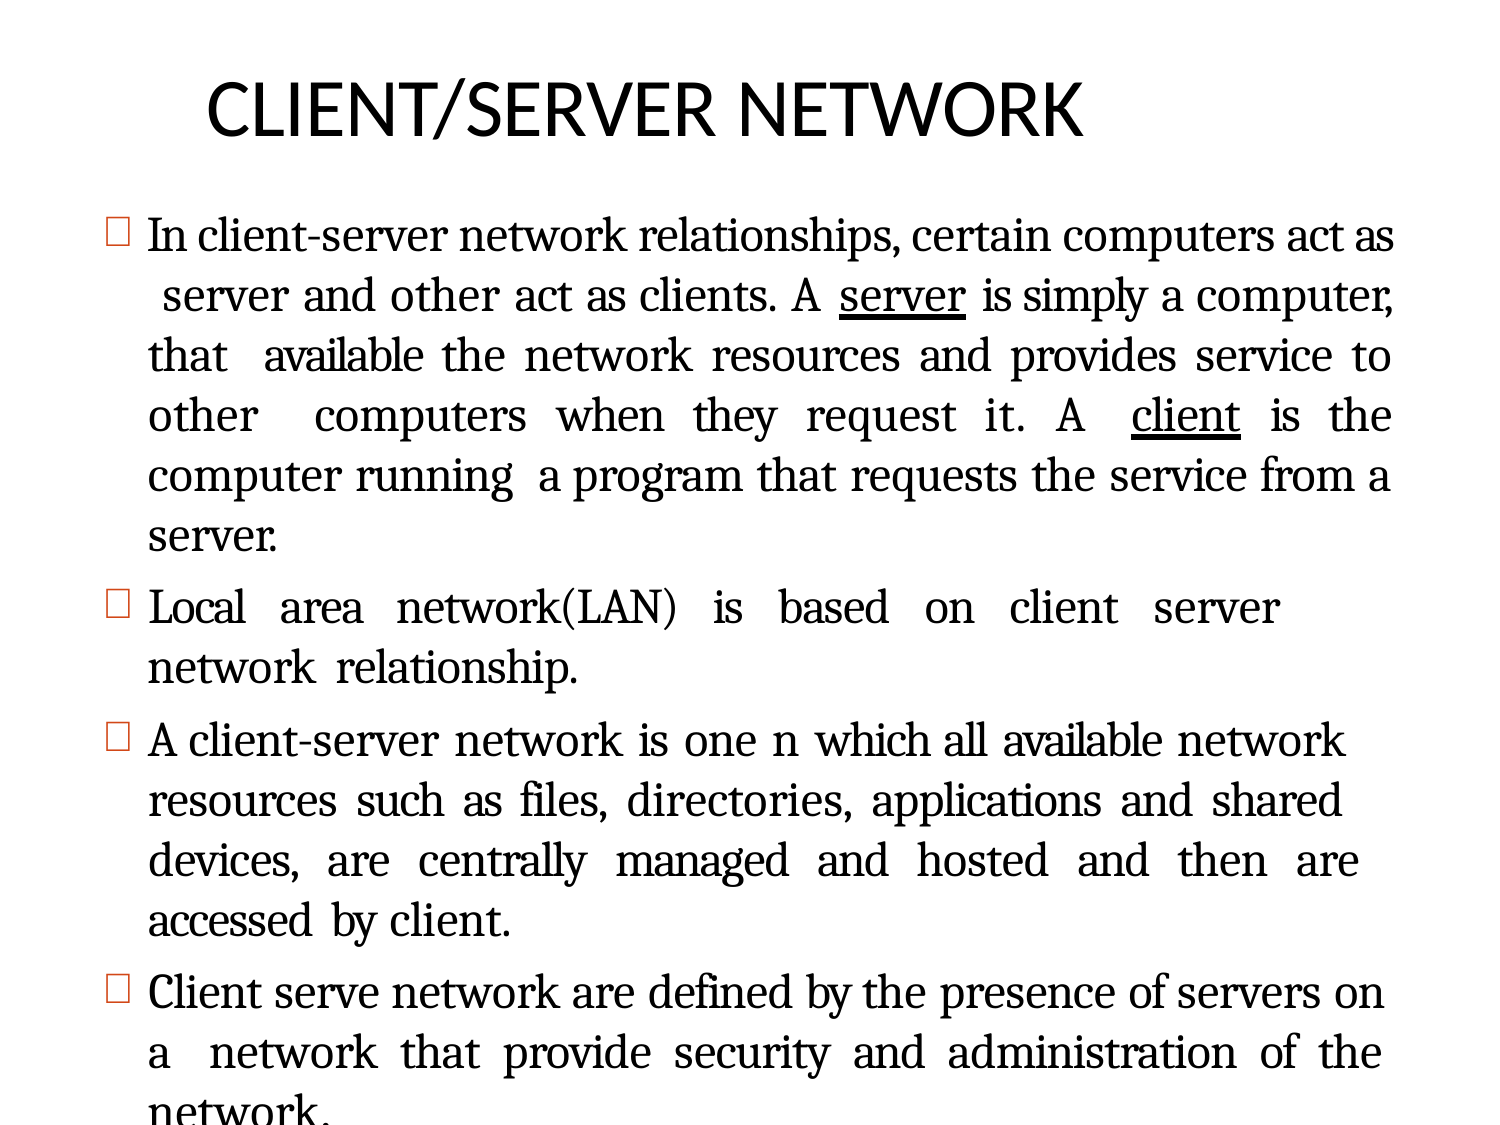

# CLIENT/SERVER NETWORK
In client-server network relationships, certain computers act as  server and other act as clients. A  server is simply a computer, that  available the network resources and provides service to other  computers when they request it. A  client is the computer running  a program that requests the service from a server.
Local area network(LAN) is based on client server network  relationship.
A client-server network is one n which all available network  resources such as files, directories, applications and shared  devices, are centrally managed and hosted and then are accessed  by client.
Client serve network are defined by the presence of servers on a  network that provide security and administration of the network.